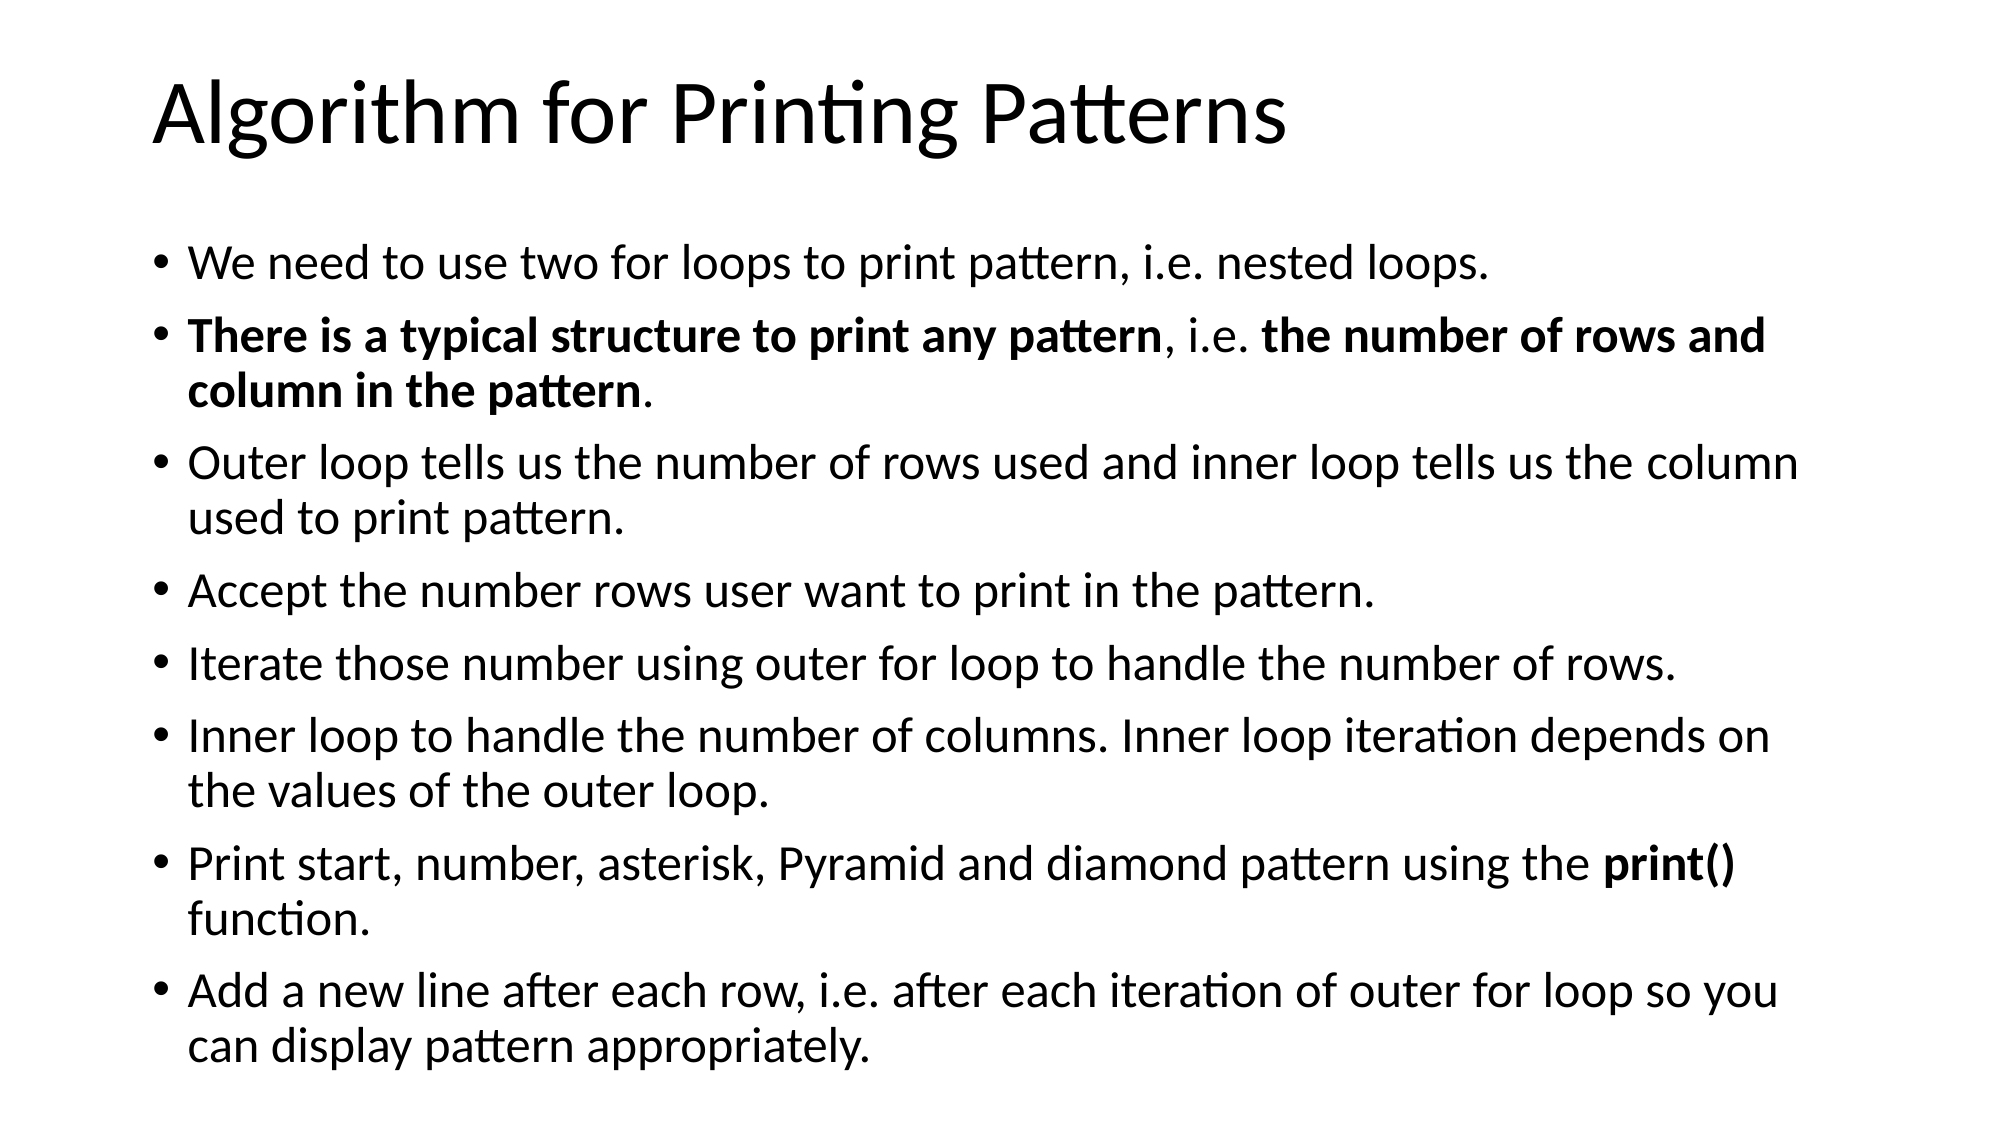

# Algorithm for Printing Patterns
We need to use two for loops to print pattern, i.e. nested loops.
There is a typical structure to print any pattern, i.e. the number of rows and column in the pattern.
Outer loop tells us the number of rows used and inner loop tells us the column used to print pattern.
Accept the number rows user want to print in the pattern.
Iterate those number using outer for loop to handle the number of rows.
Inner loop to handle the number of columns. Inner loop iteration depends on the values of the outer loop.
Print start, number, asterisk, Pyramid and diamond pattern using the print() function.
Add a new line after each row, i.e. after each iteration of outer for loop so you can display pattern appropriately.